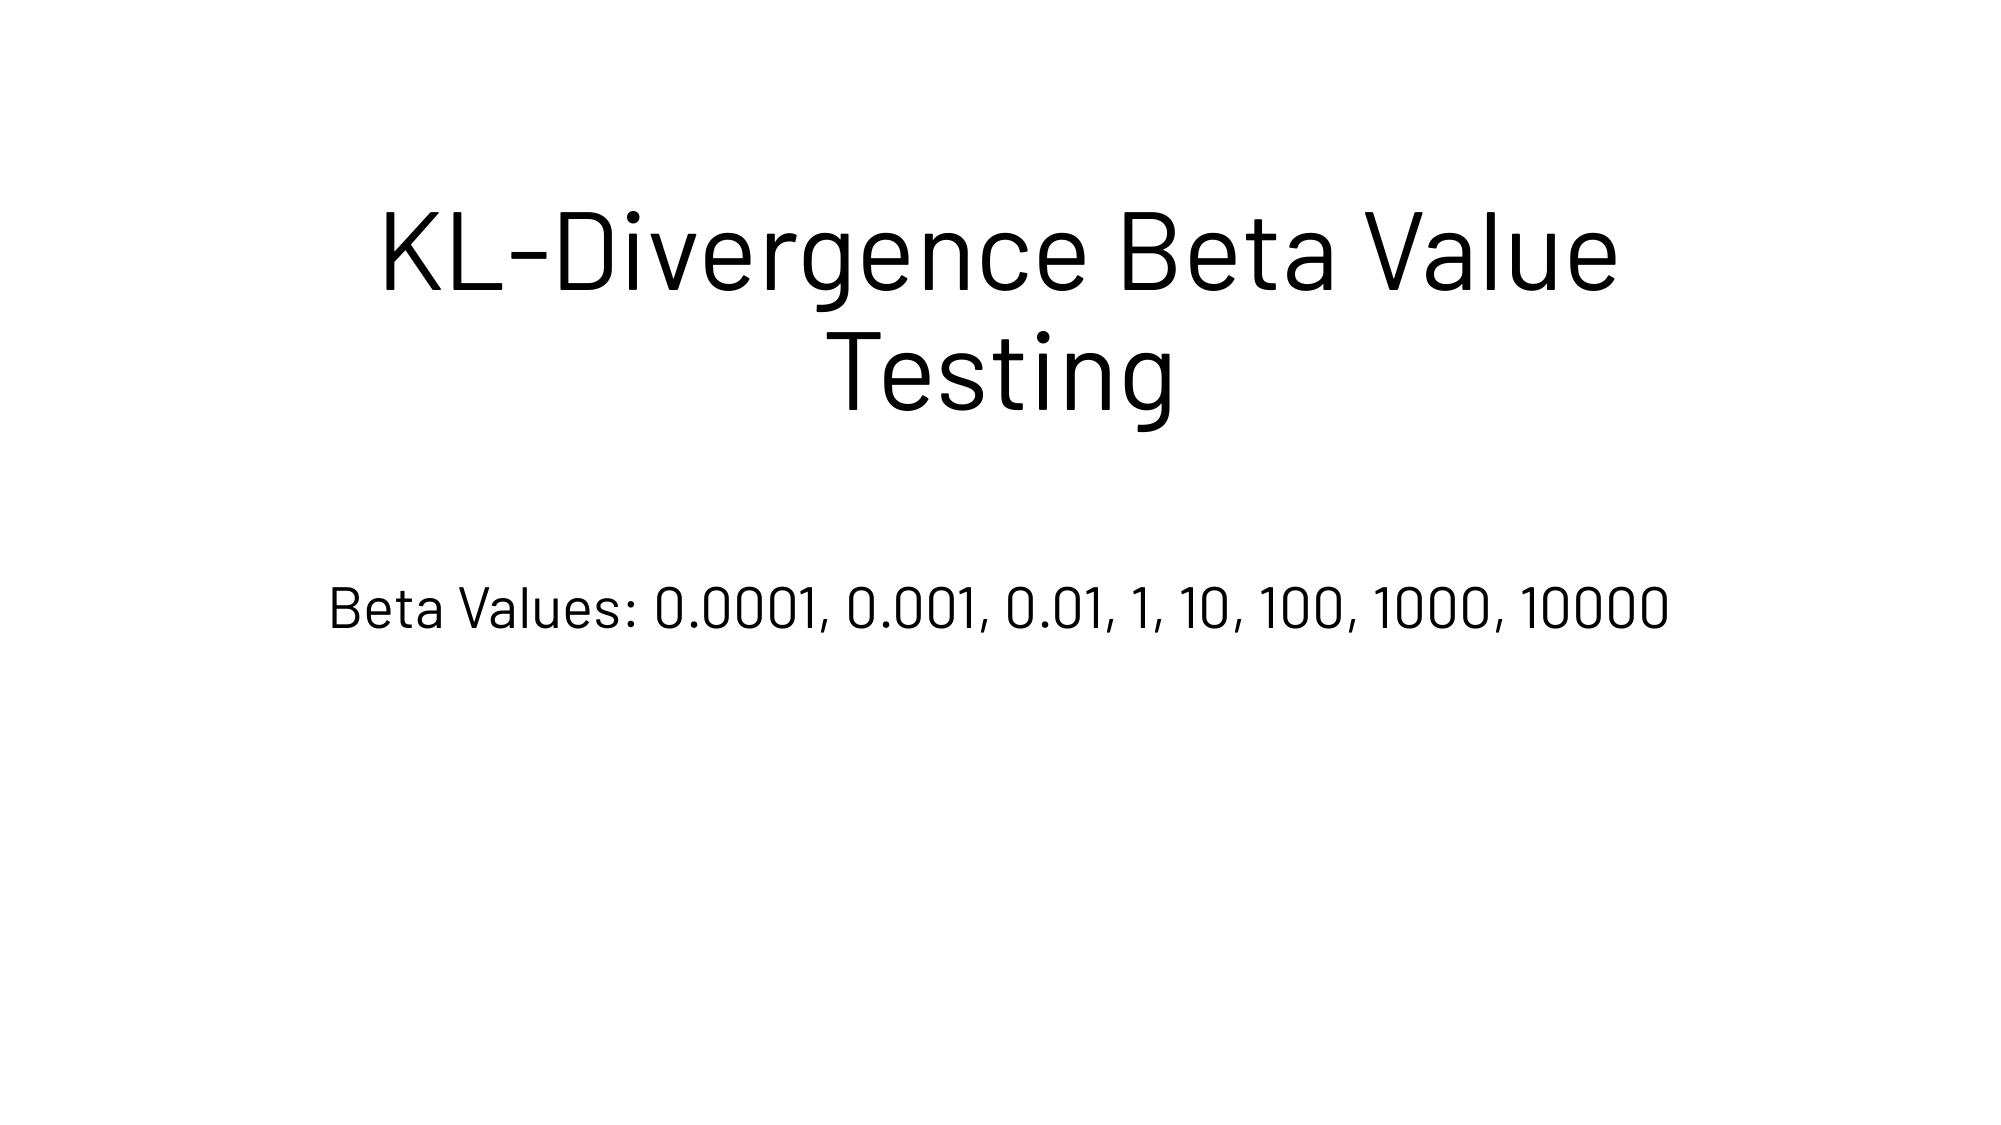

# KL-Divergence Beta Value Testing
Beta Values: 0.0001, 0.001, 0.01, 1, 10, 100, 1000, 10000